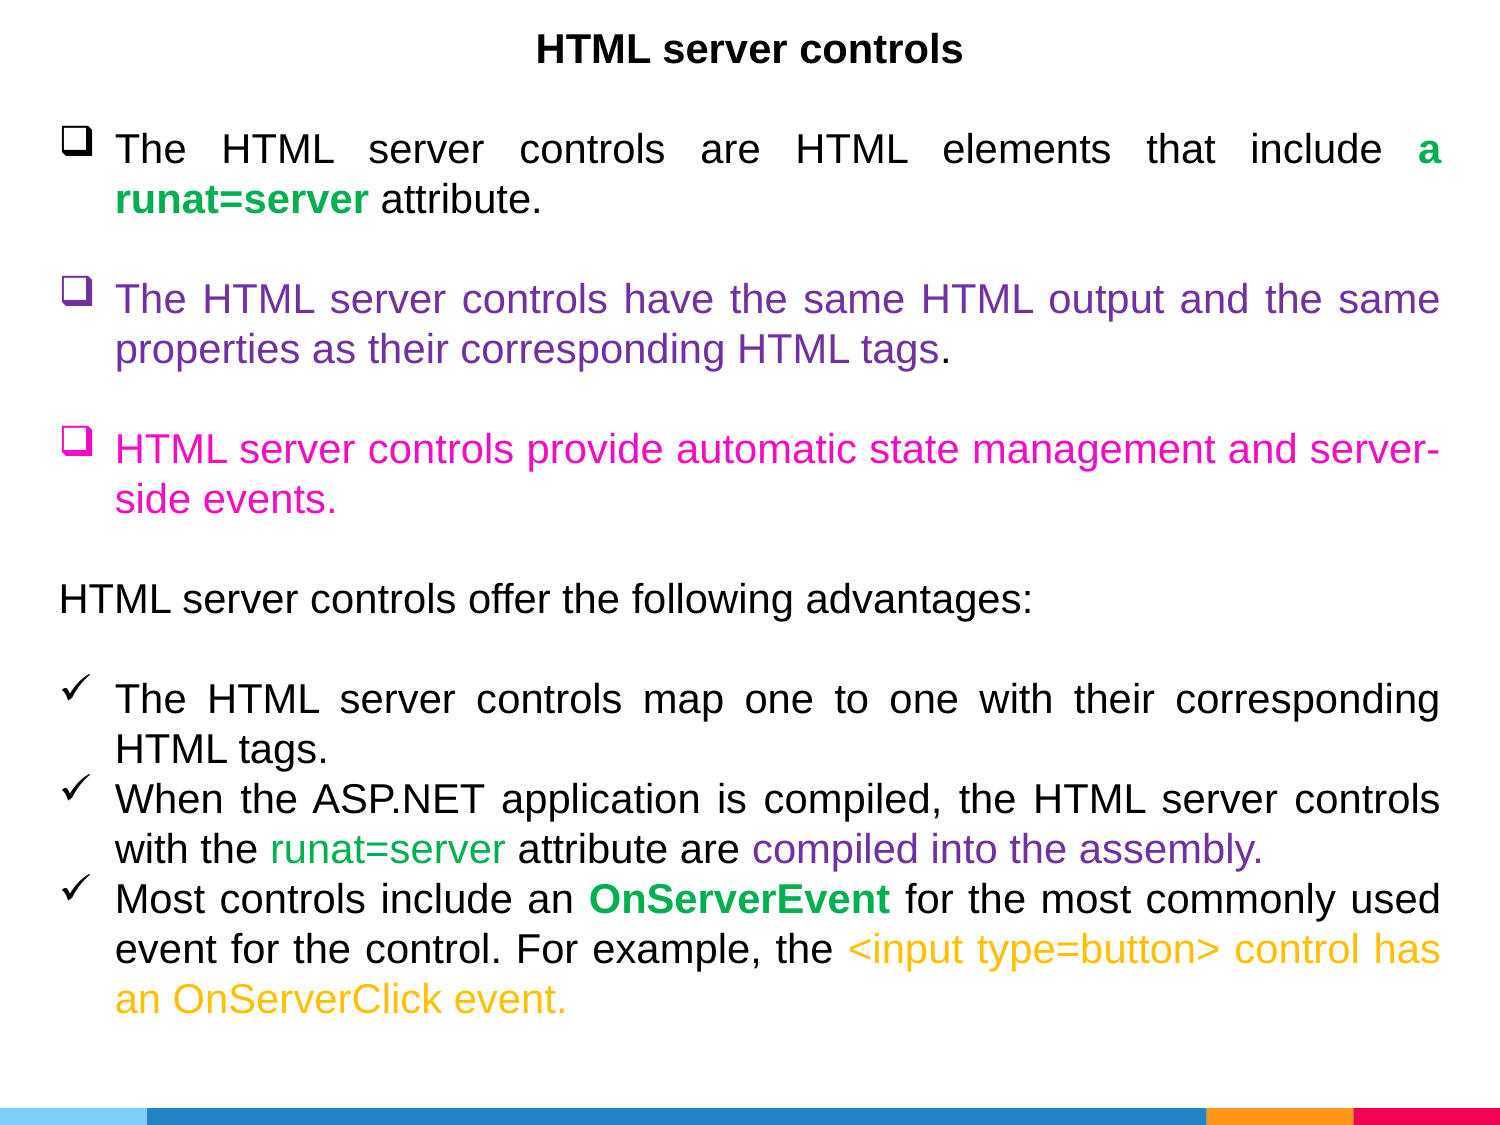

HTML server controls

The HTML server controls are HTML elements that include a runat=server attribute.

The HTML server controls have the same HTML output and the same properties as their corresponding HTML tags.

HTML server controls provide automatic state management and server-side events.

HTML server controls offer the following advantages:

The HTML server controls map one to one with their corresponding HTML tags.
When the ASP.NET application is compiled, the HTML server controls with the runat=server attribute are compiled into the assembly.
Most controls include an OnServerEvent for the most commonly used event for the control. For example, the <input type=button> control has an OnServerClick event.